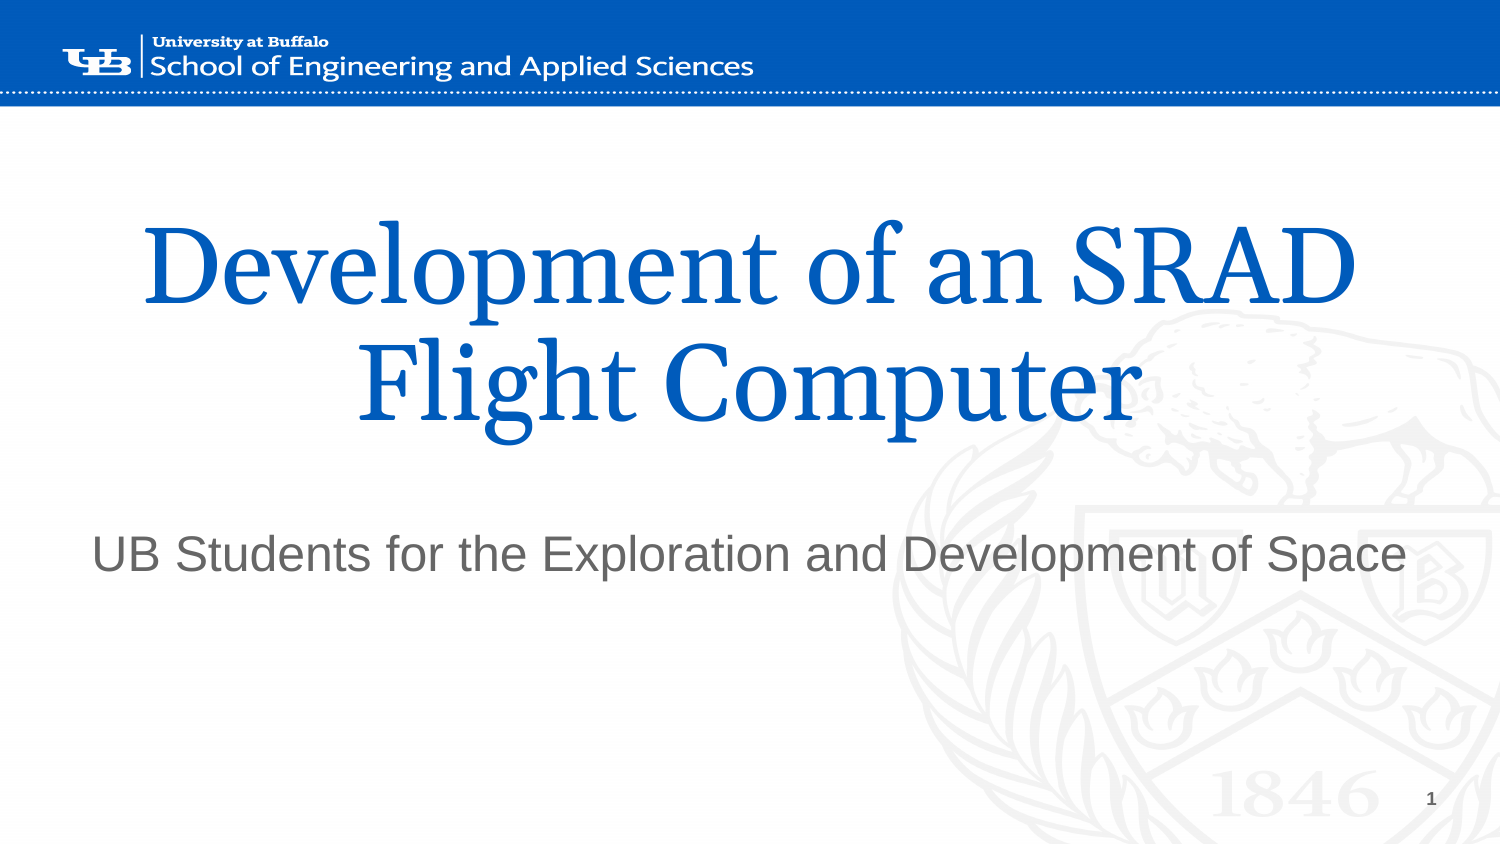

# Development of an SRAD Flight Computer
UB Students for the Exploration and Development of Space